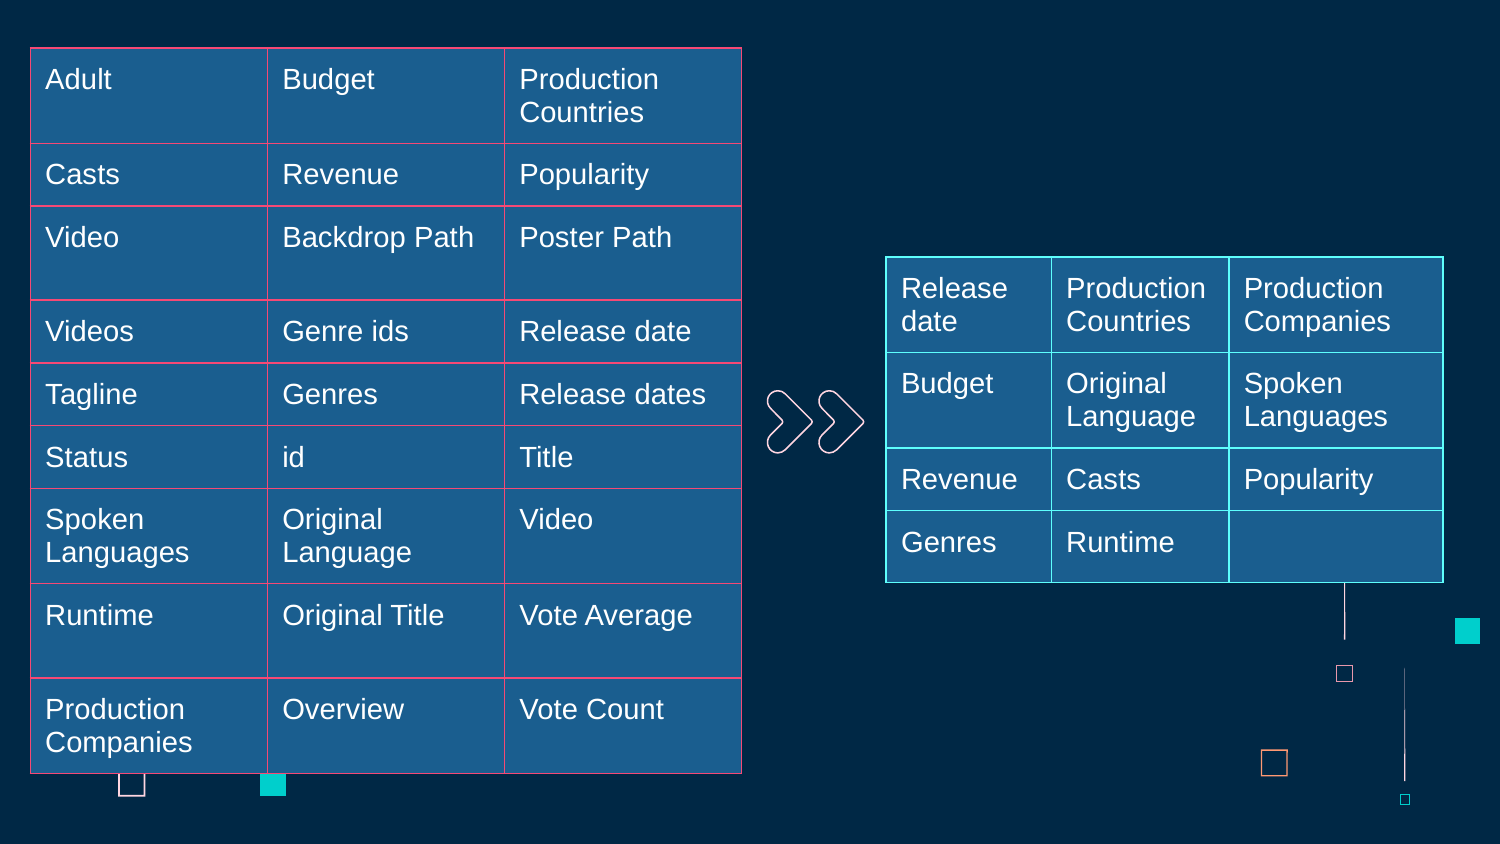

| Adult | Budget | Production Countries |
| --- | --- | --- |
| Casts | Revenue | Popularity |
| Video | Backdrop Path | Poster Path |
| Videos | Genre ids | Release date |
| Tagline | Genres | Release dates |
| Status | id | Title |
| Spoken Languages | Original Language | Video |
| Runtime | Original Title | Vote Average |
| Production Companies | Overview | Vote Count |
| Release date | Production Countries | Production Companies |
| --- | --- | --- |
| Budget | Original Language | Spoken Languages |
| Revenue | Casts | Popularity |
| Genres | Runtime |  |